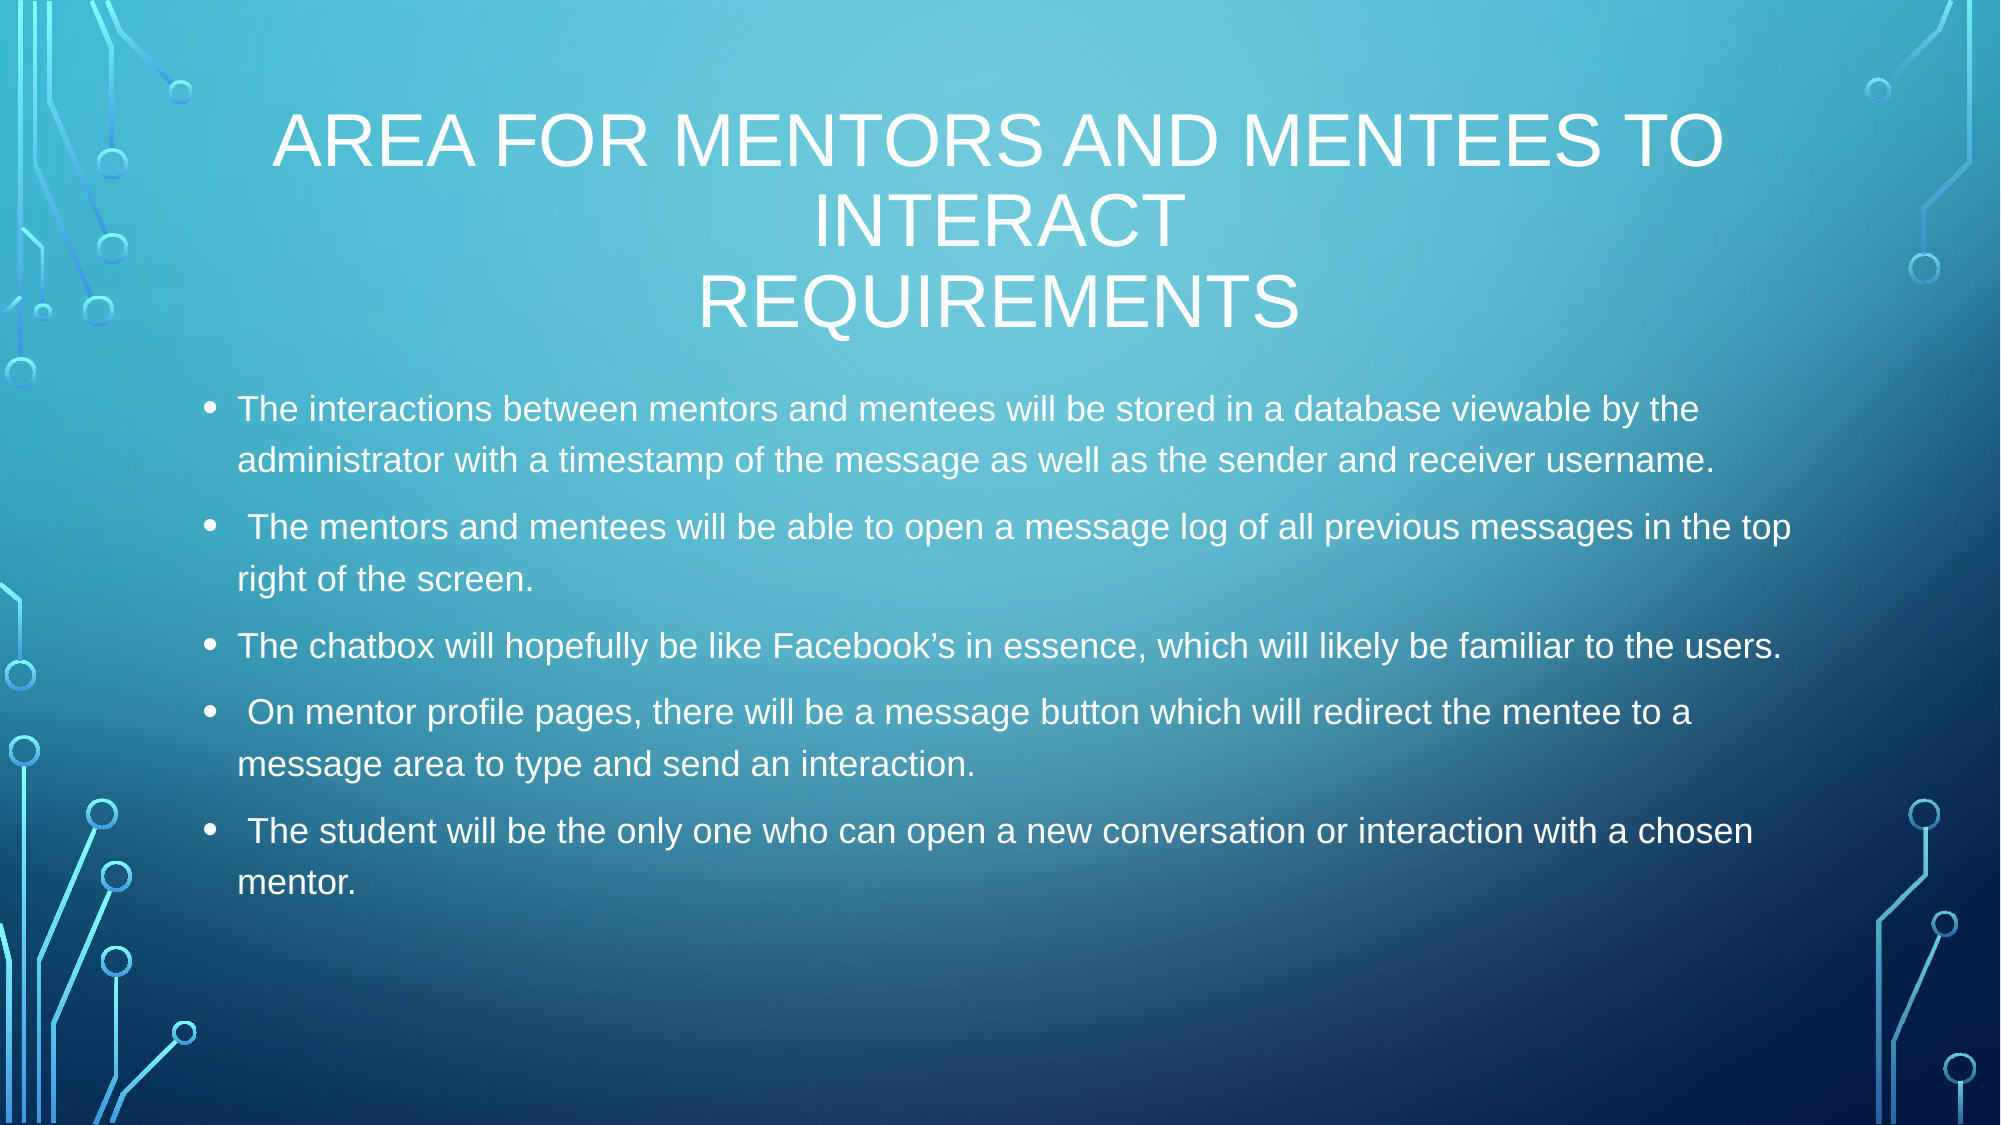

# Area for Mentors and Mentees to interact Requirements
The interactions between mentors and mentees will be stored in a database viewable by the administrator with a timestamp of the message as well as the sender and receiver username.
 The mentors and mentees will be able to open a message log of all previous messages in the top right of the screen.
The chatbox will hopefully be like Facebook’s in essence, which will likely be familiar to the users.
 On mentor profile pages, there will be a message button which will redirect the mentee to a message area to type and send an interaction.
 The student will be the only one who can open a new conversation or interaction with a chosen mentor.